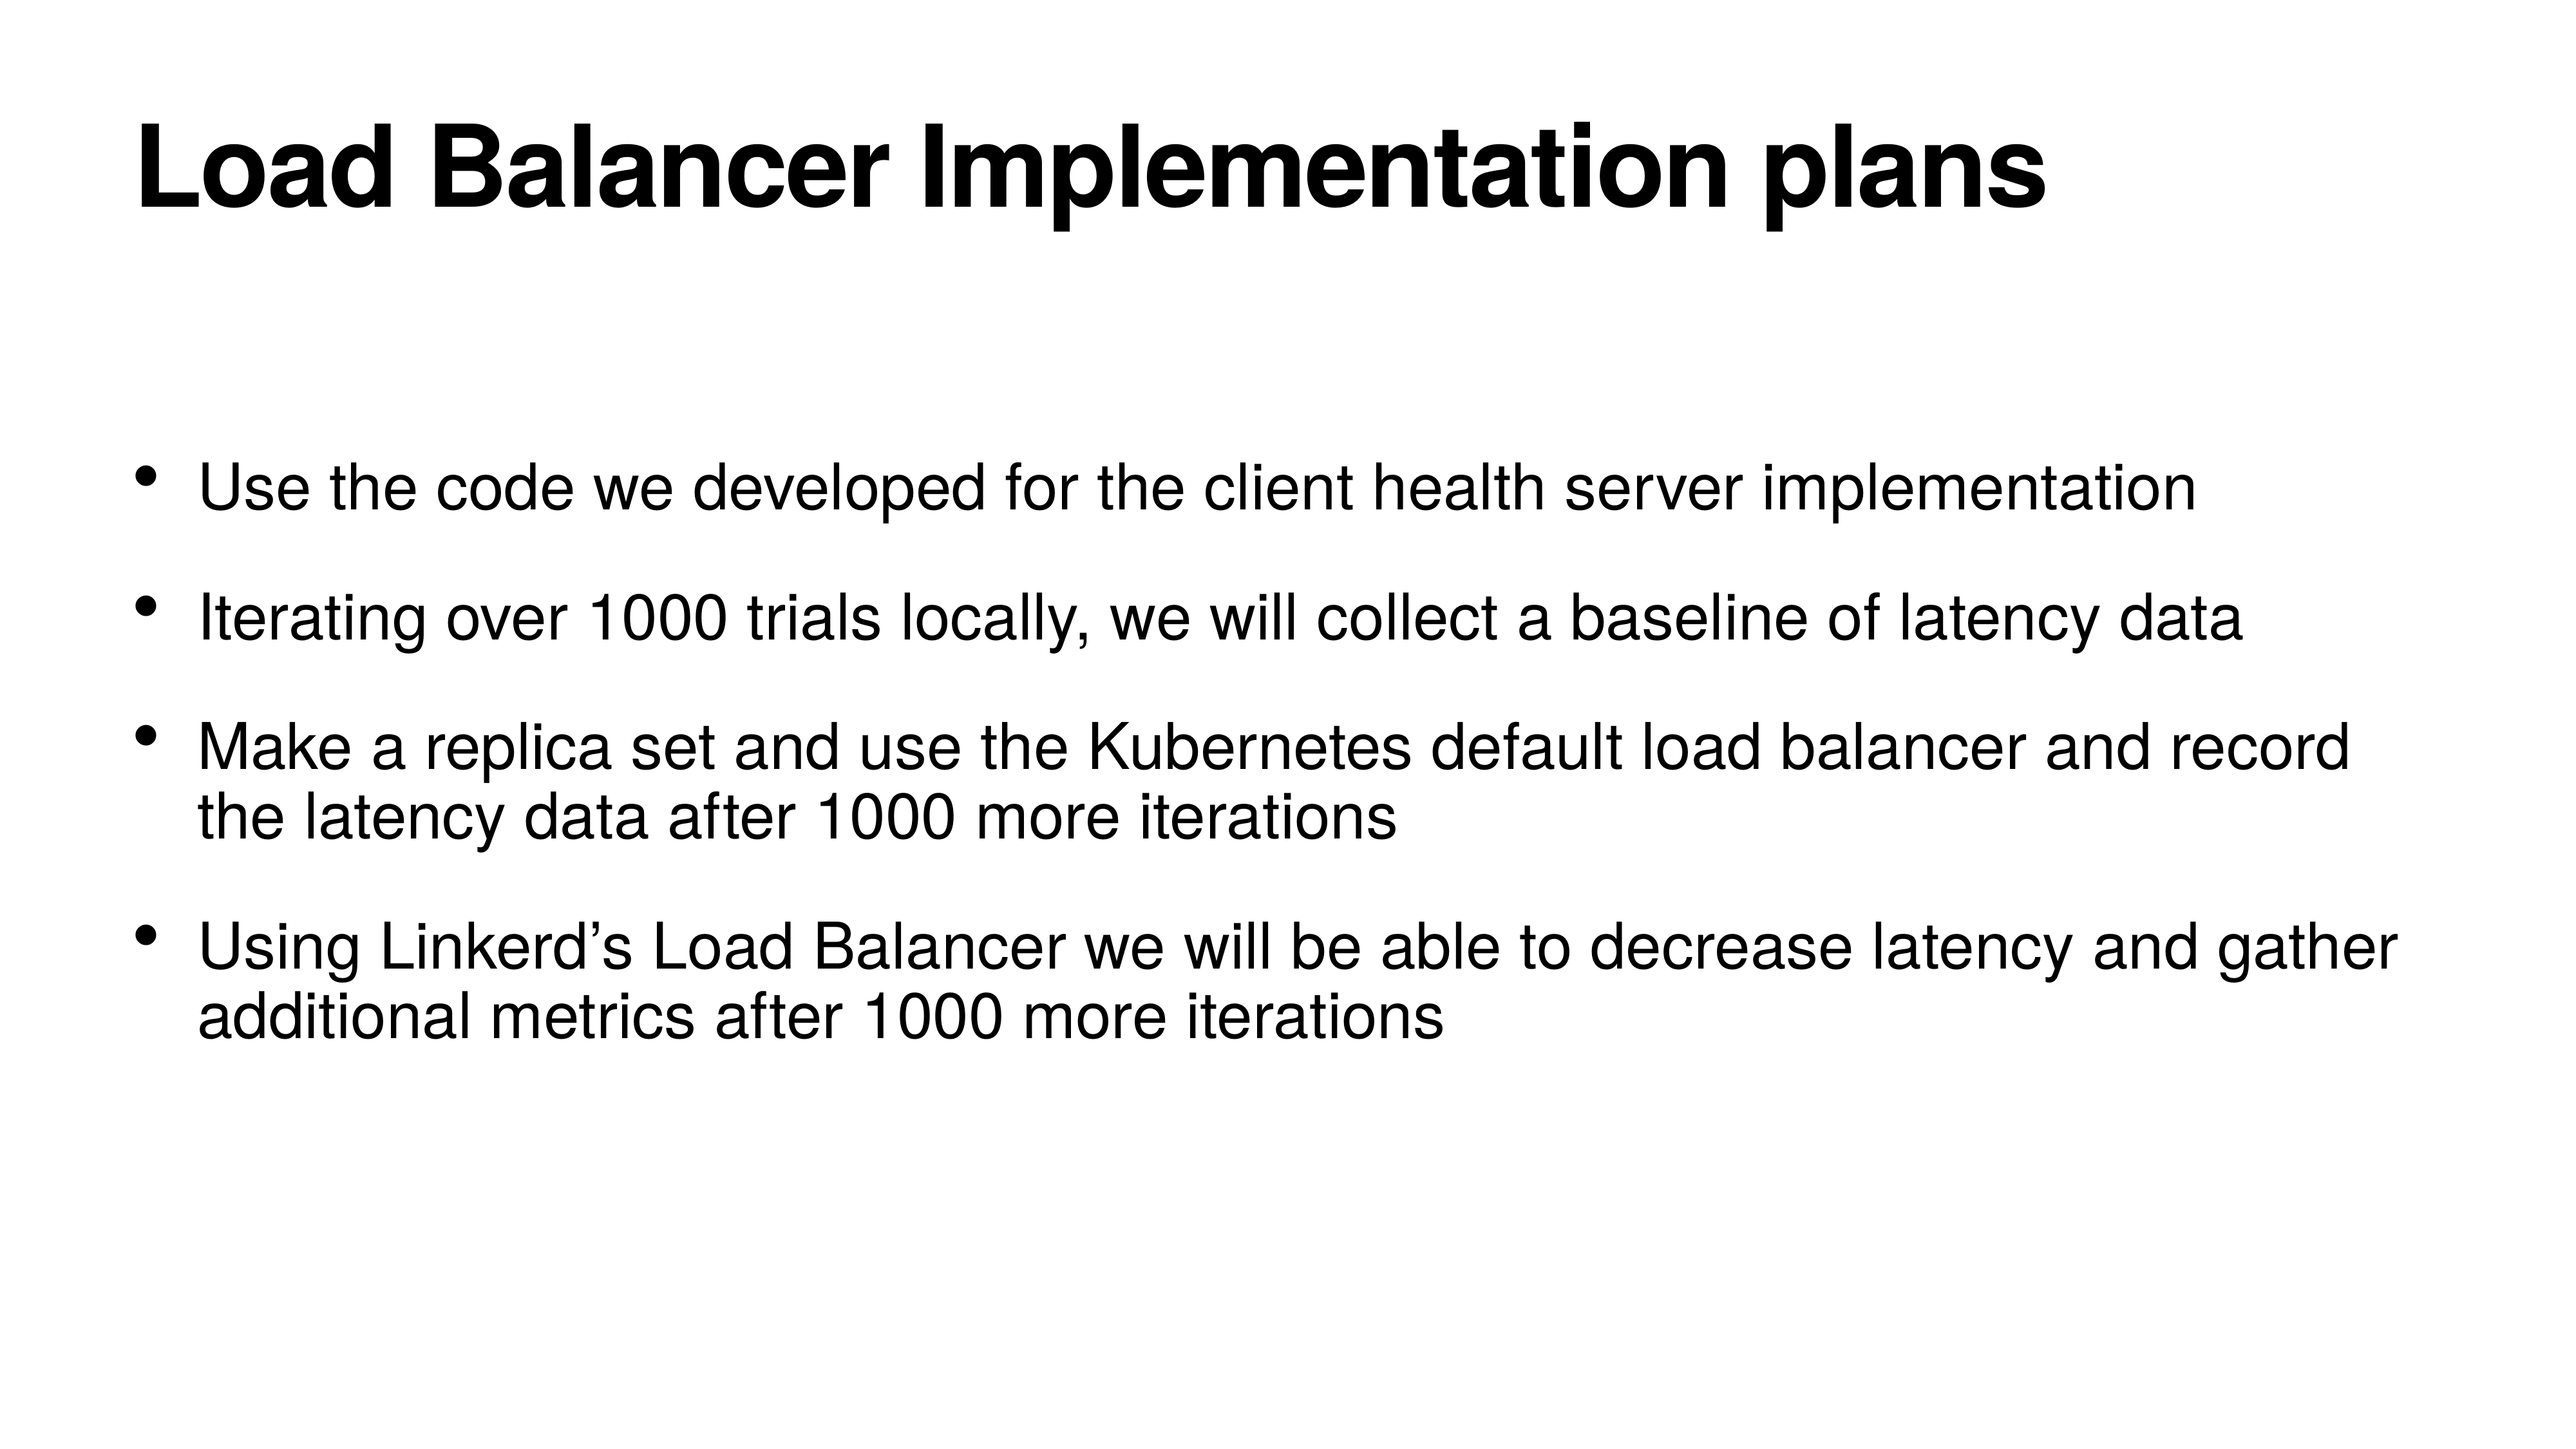

# Load Balancer Implementation plans
Use the code we developed for the client health server implementation
Iterating over 1000 trials locally, we will collect a baseline of latency data
Make a replica set and use the Kubernetes default load balancer and record the latency data after 1000 more iterations
Using Linkerd’s Load Balancer we will be able to decrease latency and gather additional metrics after 1000 more iterations